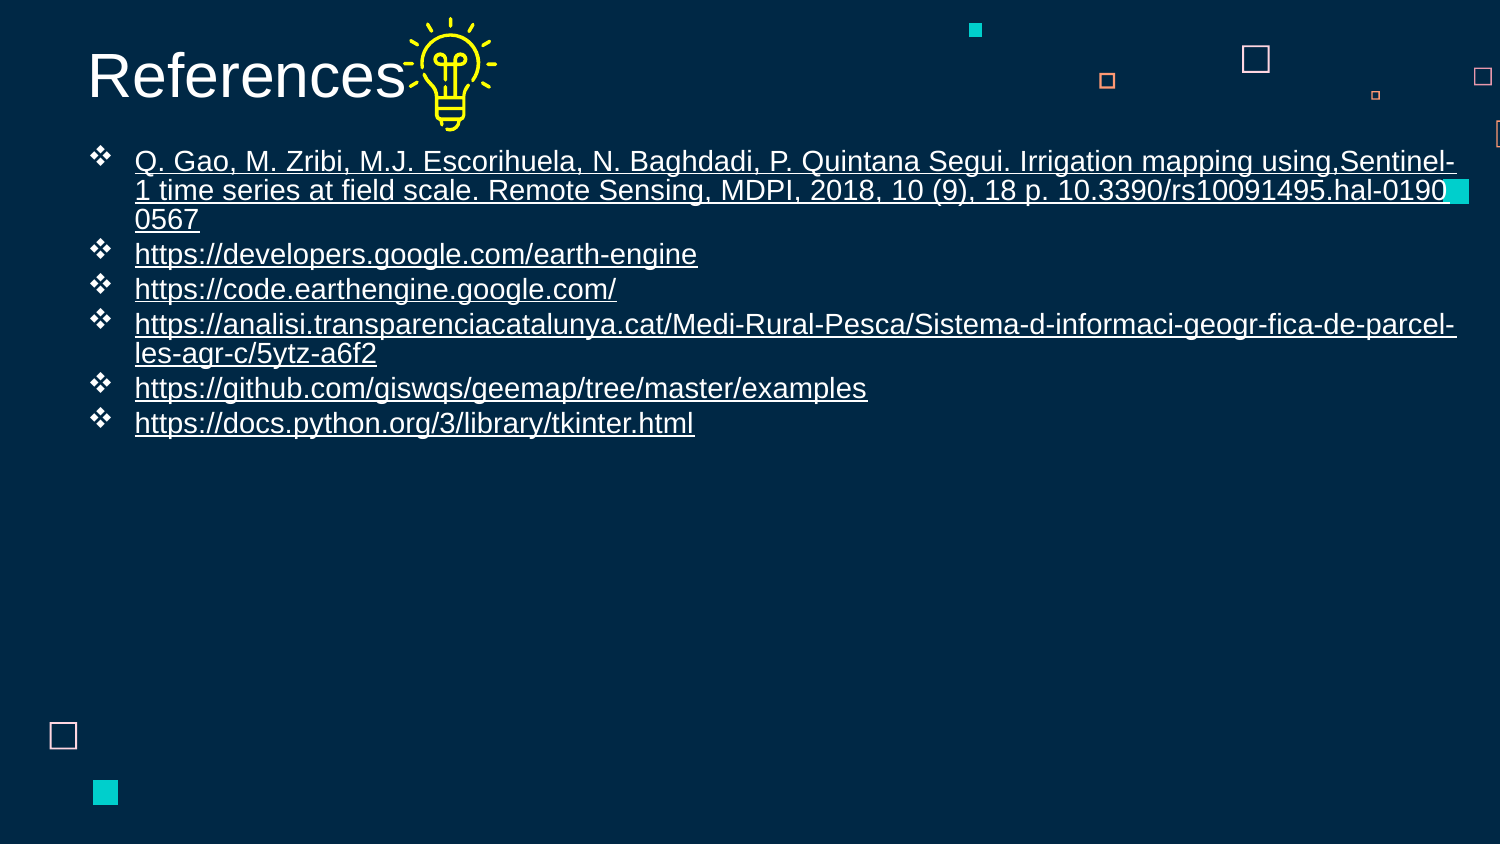

References
Q. Gao, M. Zribi, M.J. Escorihuela, N. Baghdadi, P. Quintana Segui. Irrigation mapping using,Sentinel-1 time series at field scale. Remote Sensing, MDPI, 2018, 10 (9), 18 p. 10.3390/rs10091495.hal-01900567
https://developers.google.com/earth-engine
https://code.earthengine.google.com/
https://analisi.transparenciacatalunya.cat/Medi-Rural-Pesca/Sistema-d-informaci-geogr-fica-de-parcel-les-agr-c/5ytz-a6f2
https://github.com/giswqs/geemap/tree/master/examples
https://docs.python.org/3/library/tkinter.html